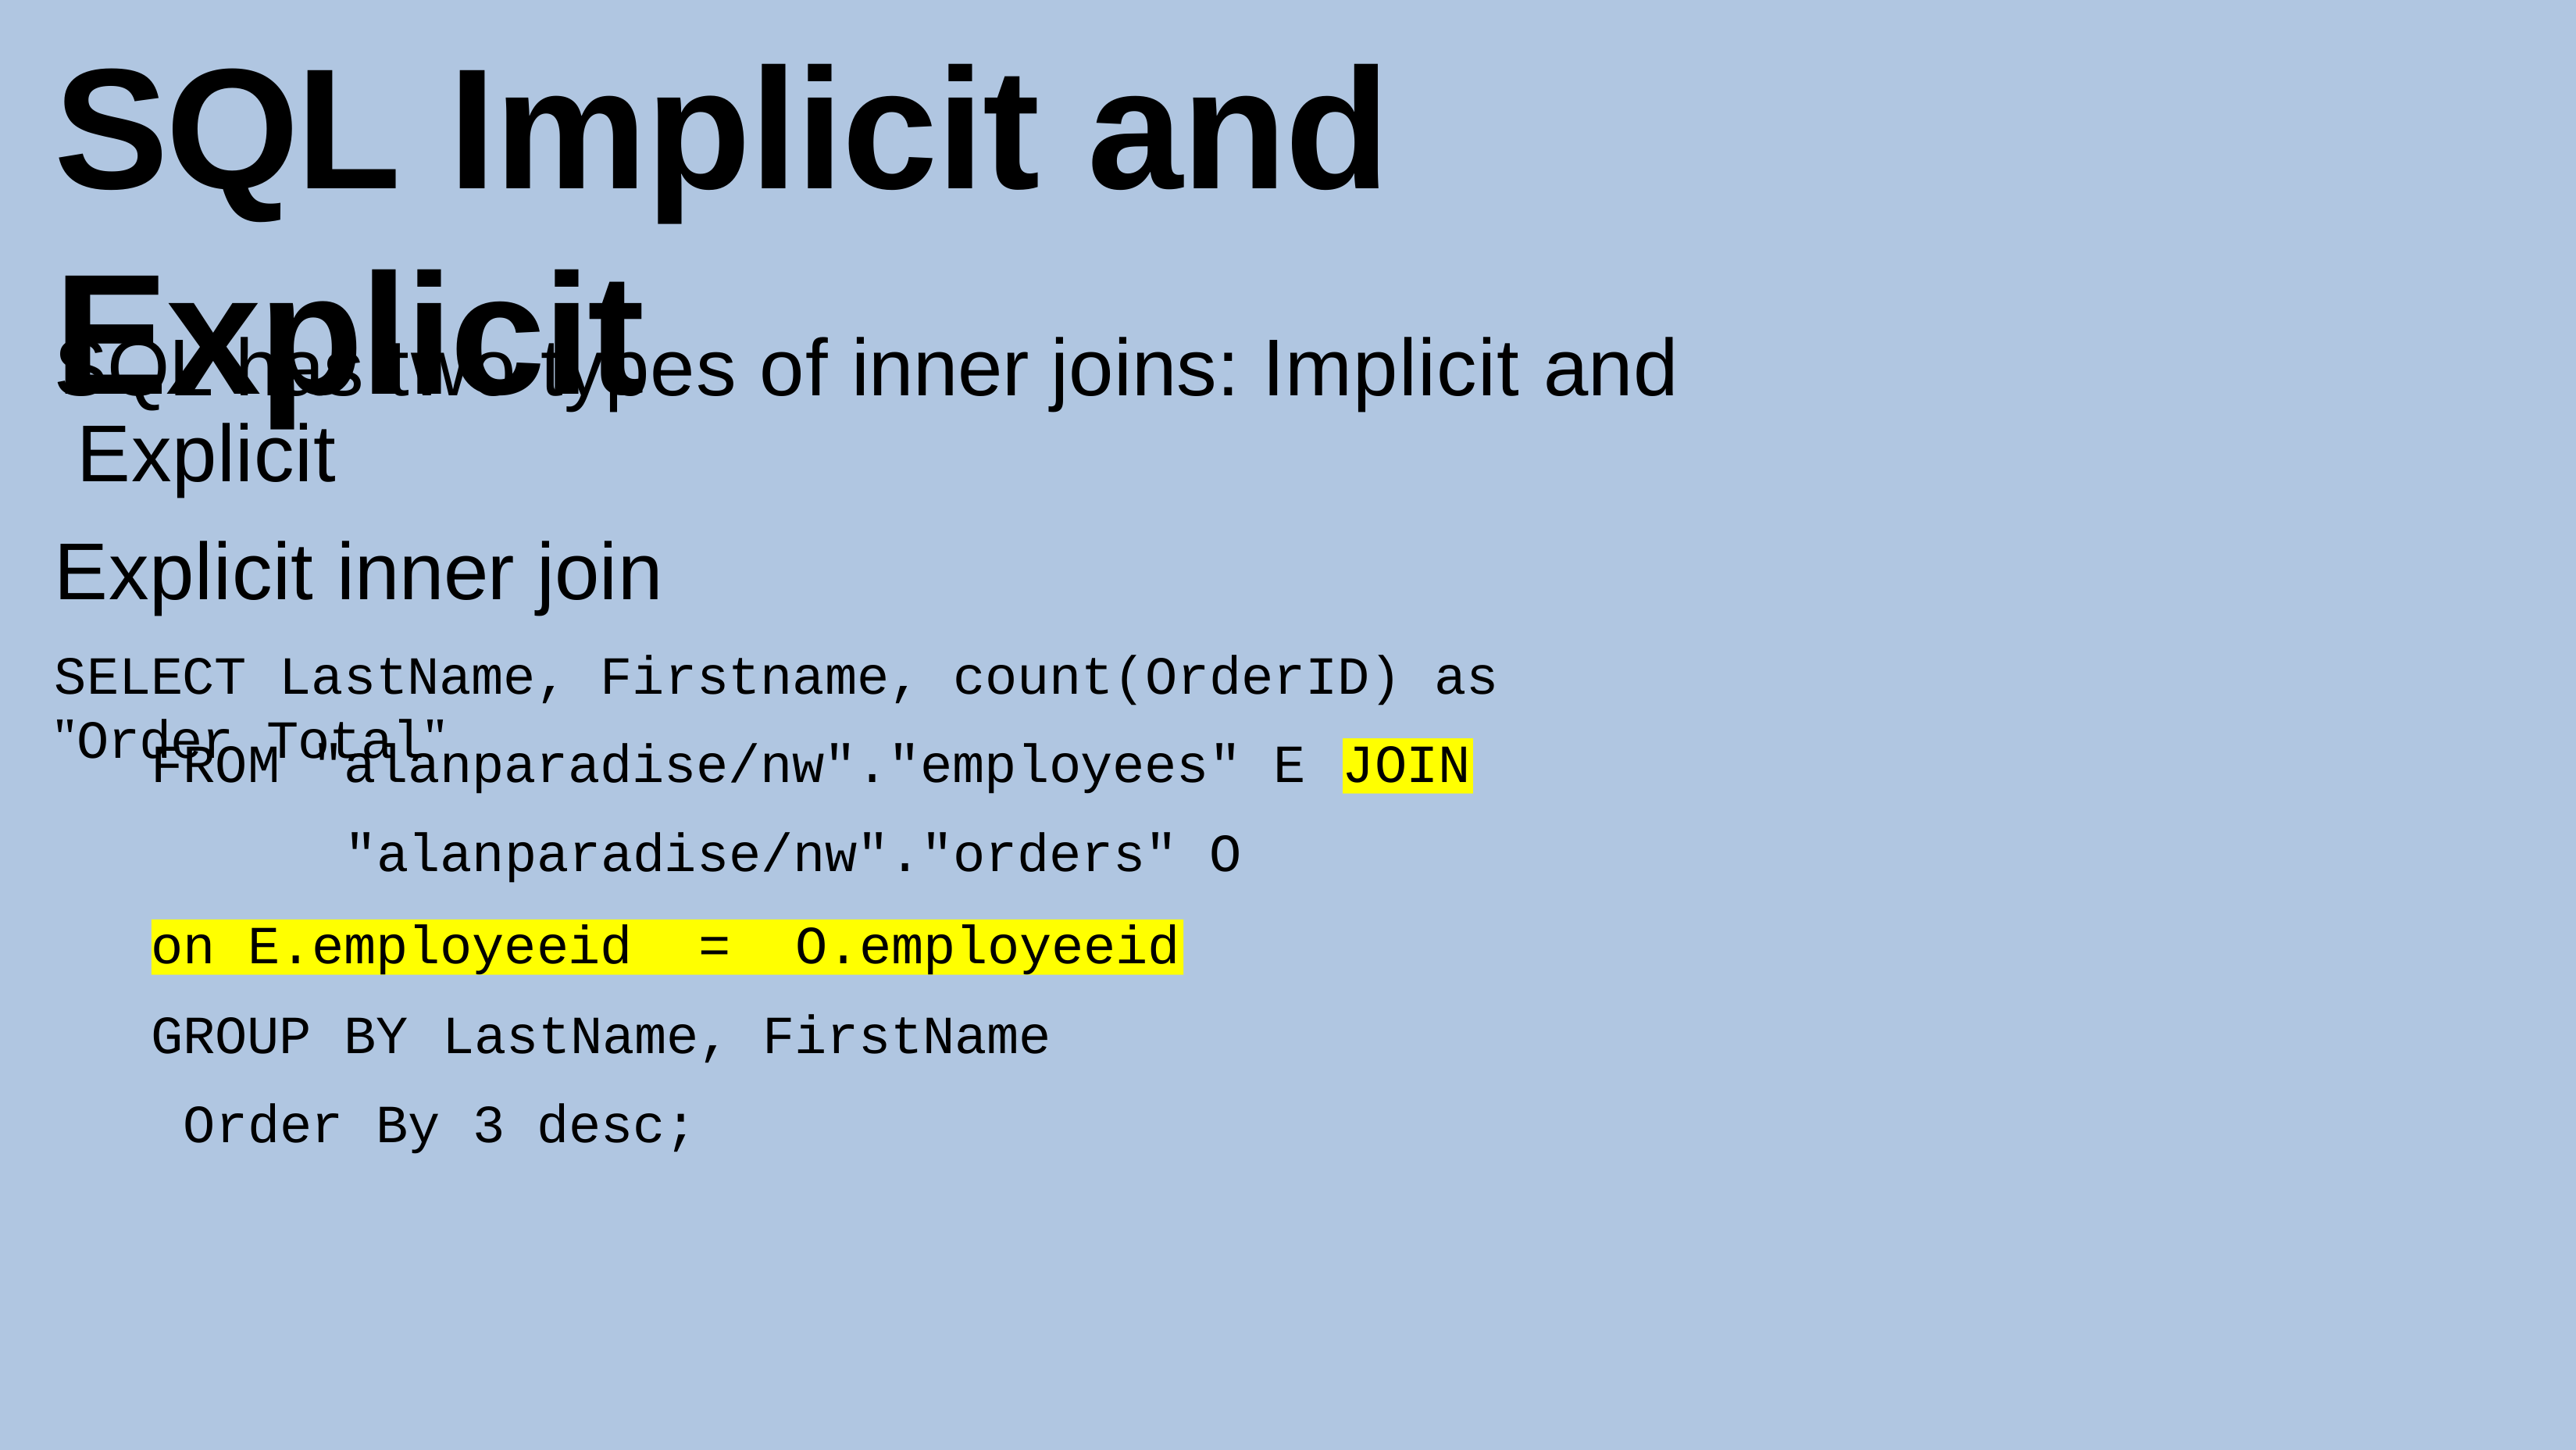

# SQL Implicit and Explicit
SQL has two types of inner joins: Implicit and  Explicit
Explicit inner join
SELECT LastName, Firstname, count(OrderID) as "Order Total"
FROM "alanparadise/nw"."employees" E  "alanparadise/nw"."orders" O
JOIN
on E.employeeid	=	O.employeeid
GROUP BY	LastName, FirstName  Order By 3 desc;